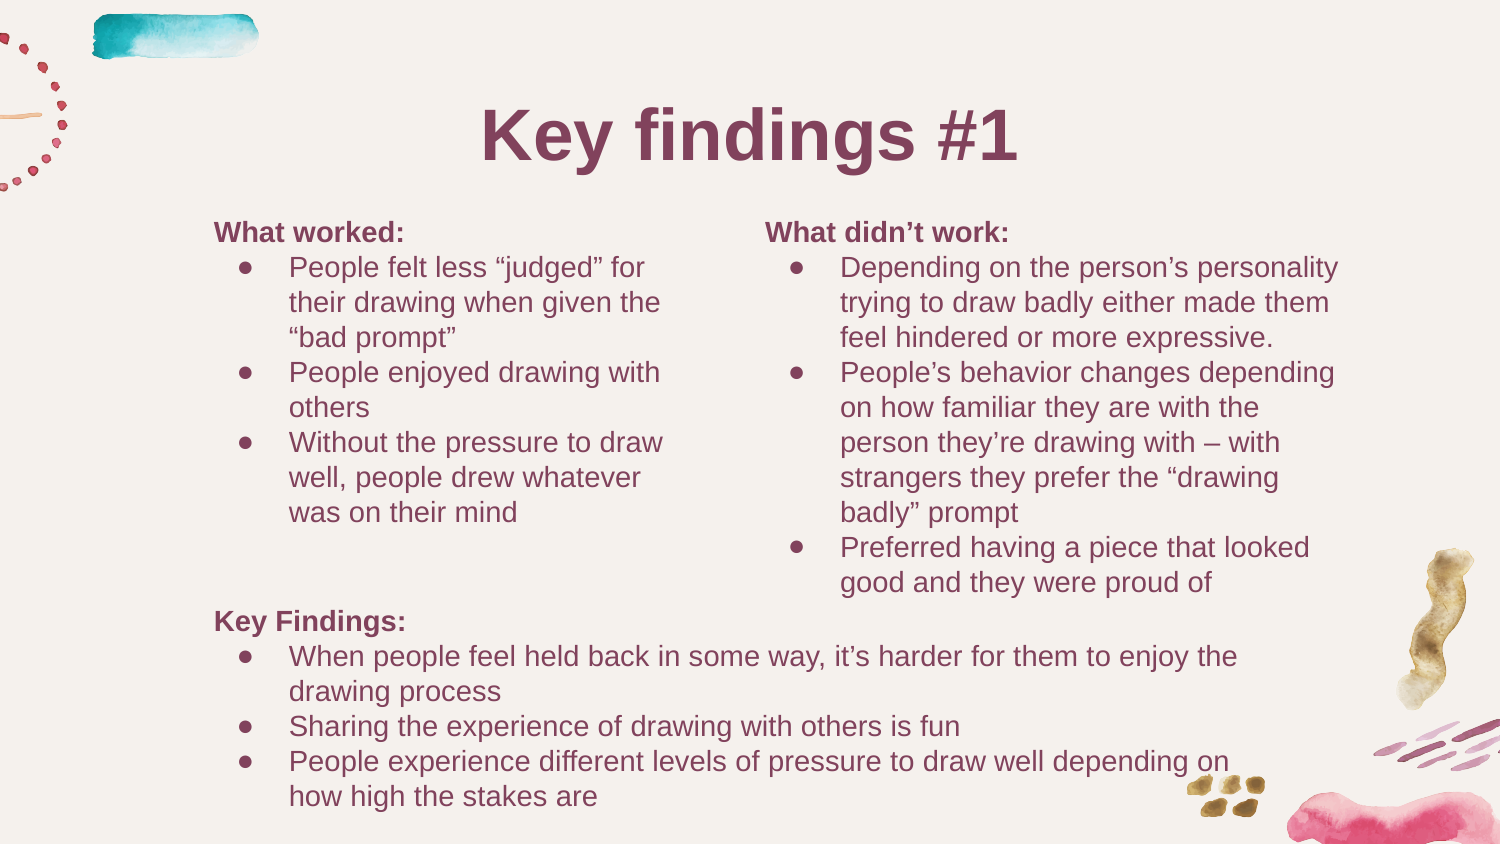

# Key findings #1
What worked:
People felt less “judged” for their drawing when given the “bad prompt”
People enjoyed drawing with others
Without the pressure to draw well, people drew whatever was on their mind
What didn’t work:
Depending on the person’s personality trying to draw badly either made them feel hindered or more expressive.
People’s behavior changes depending on how familiar they are with the person they’re drawing with – with strangers they prefer the “drawing badly” prompt
Preferred having a piece that looked good and they were proud of
Key Findings:
When people feel held back in some way, it’s harder for them to enjoy the drawing process
Sharing the experience of drawing with others is fun
People experience different levels of pressure to draw well depending on how high the stakes are